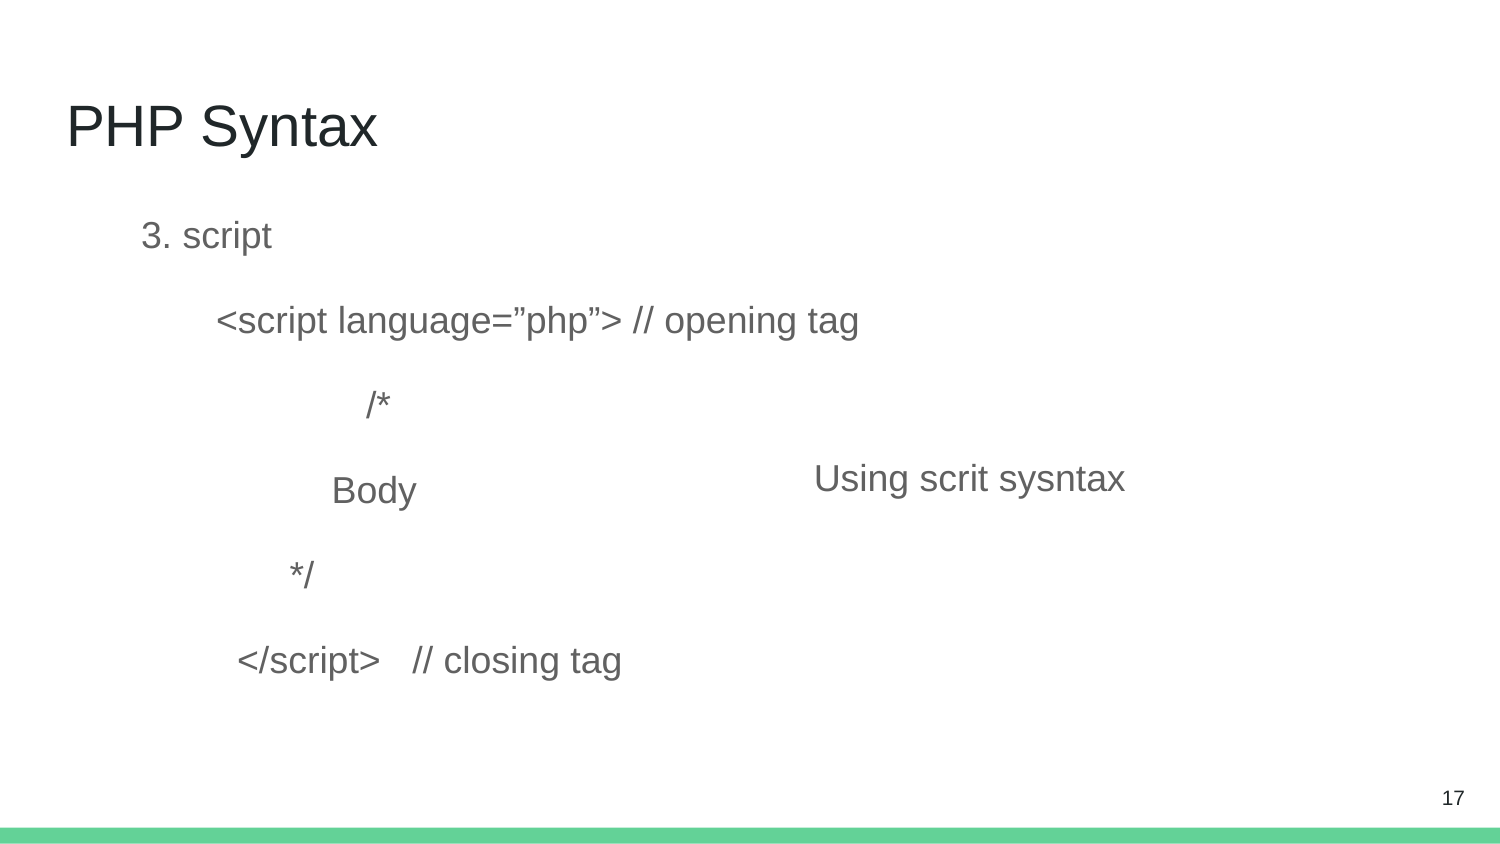

# PHP Syntax
3. script
<script language=”php”> // opening tag
	/*
           Body
       */
  </script>   // closing tag

Using scrit sysntax
17